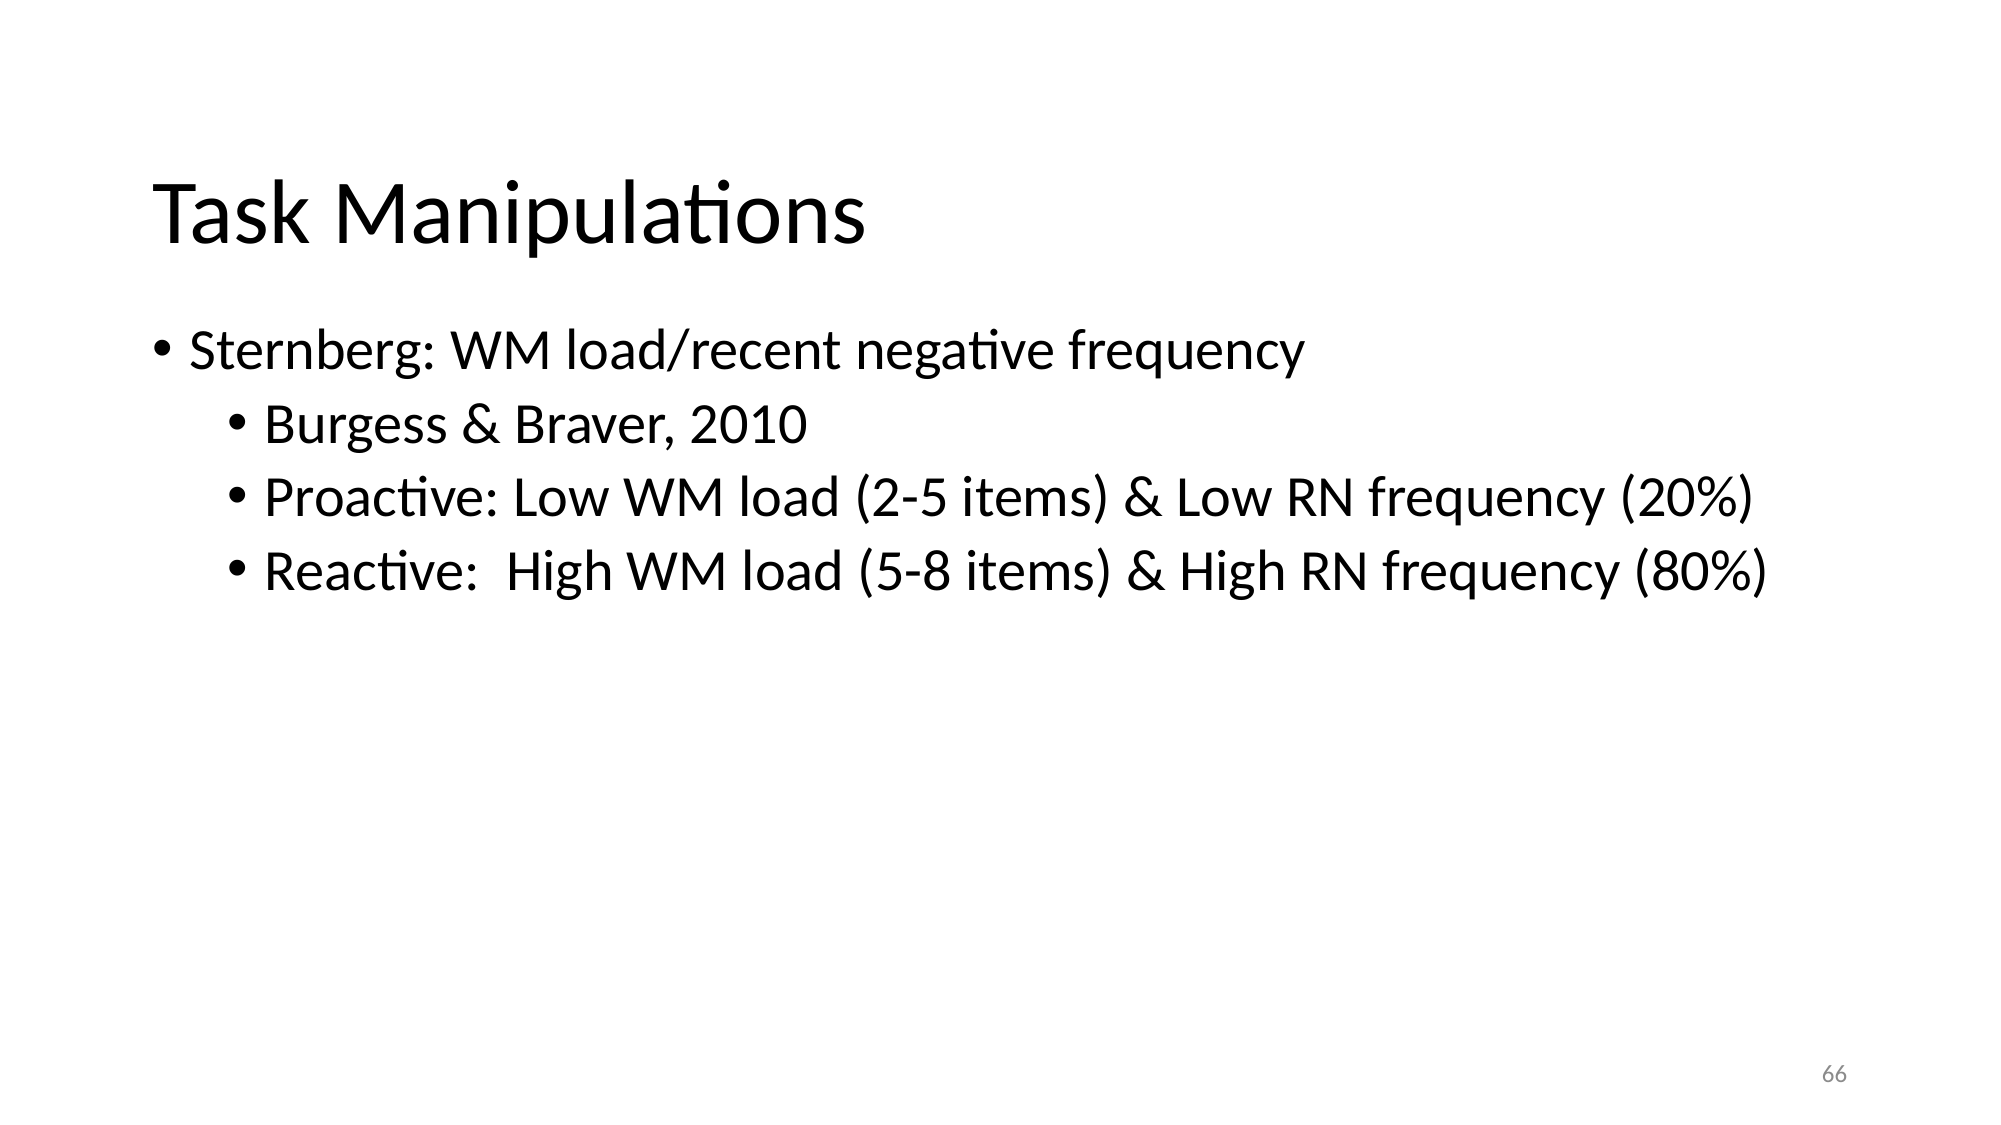

Task Manipulations

Sternberg: WM load/recent negative frequency
Burgess & Braver, 2010
Proactive: Low WM load (2-5 items) & Low RN frequency (20%)
Reactive:  High WM load (5-8 items) & High RN frequency (80%)

66